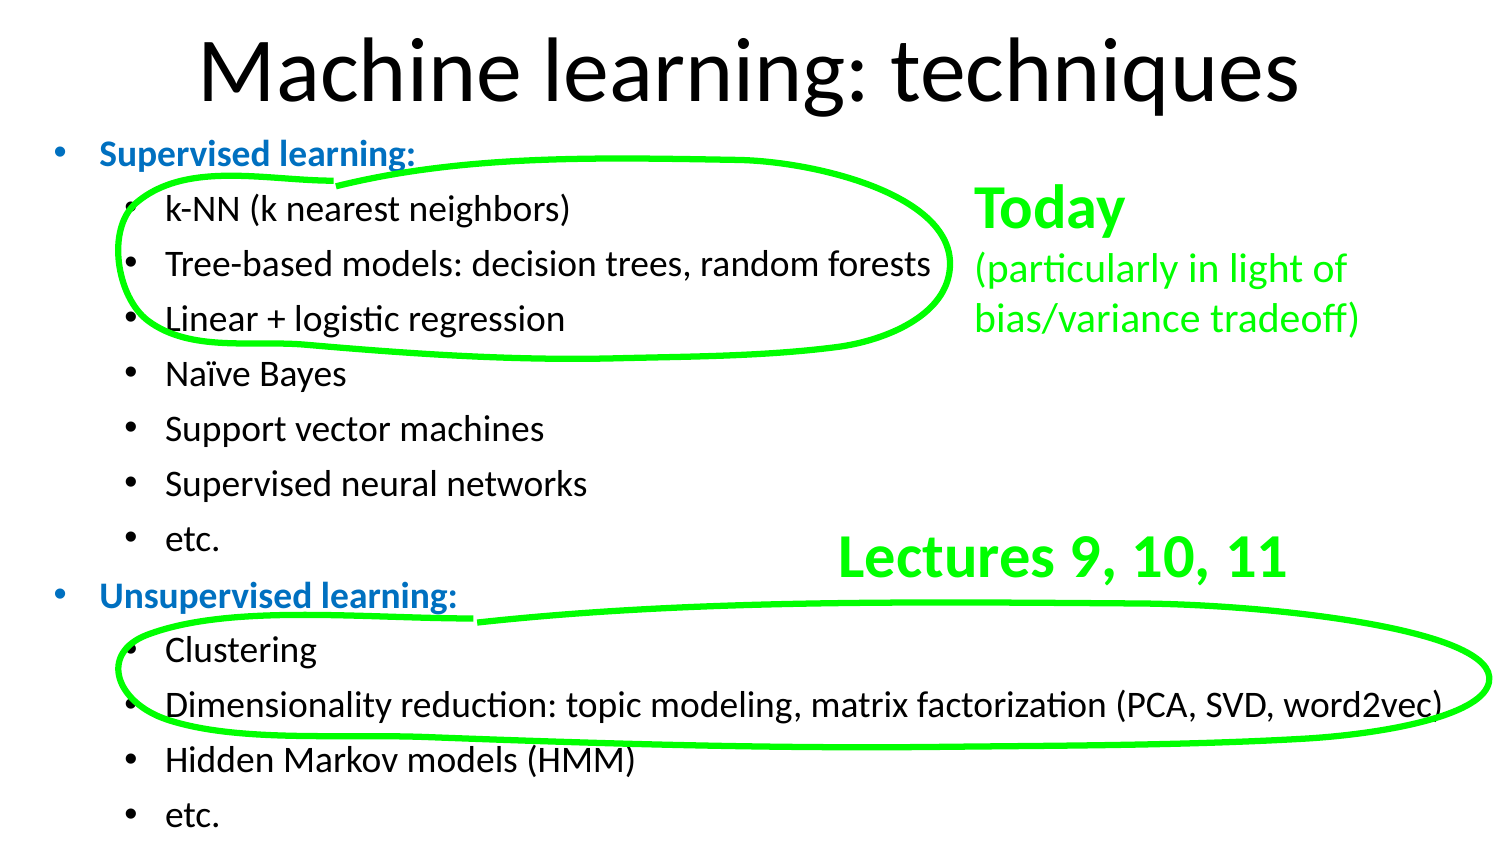

# Machine learning: techniques
Supervised learning:
k-NN (k nearest neighbors)
Tree-based models: decision trees, random forests
Linear + logistic regression
Naïve Bayes
Support vector machines
Supervised neural networks
etc.
Unsupervised learning:
Clustering
Dimensionality reduction: topic modeling, matrix factorization (PCA, SVD, word2vec)
Hidden Markov models (HMM)
etc.
Today
(particularly in light of bias/variance tradeoff)

Lectures 9, 10, 11